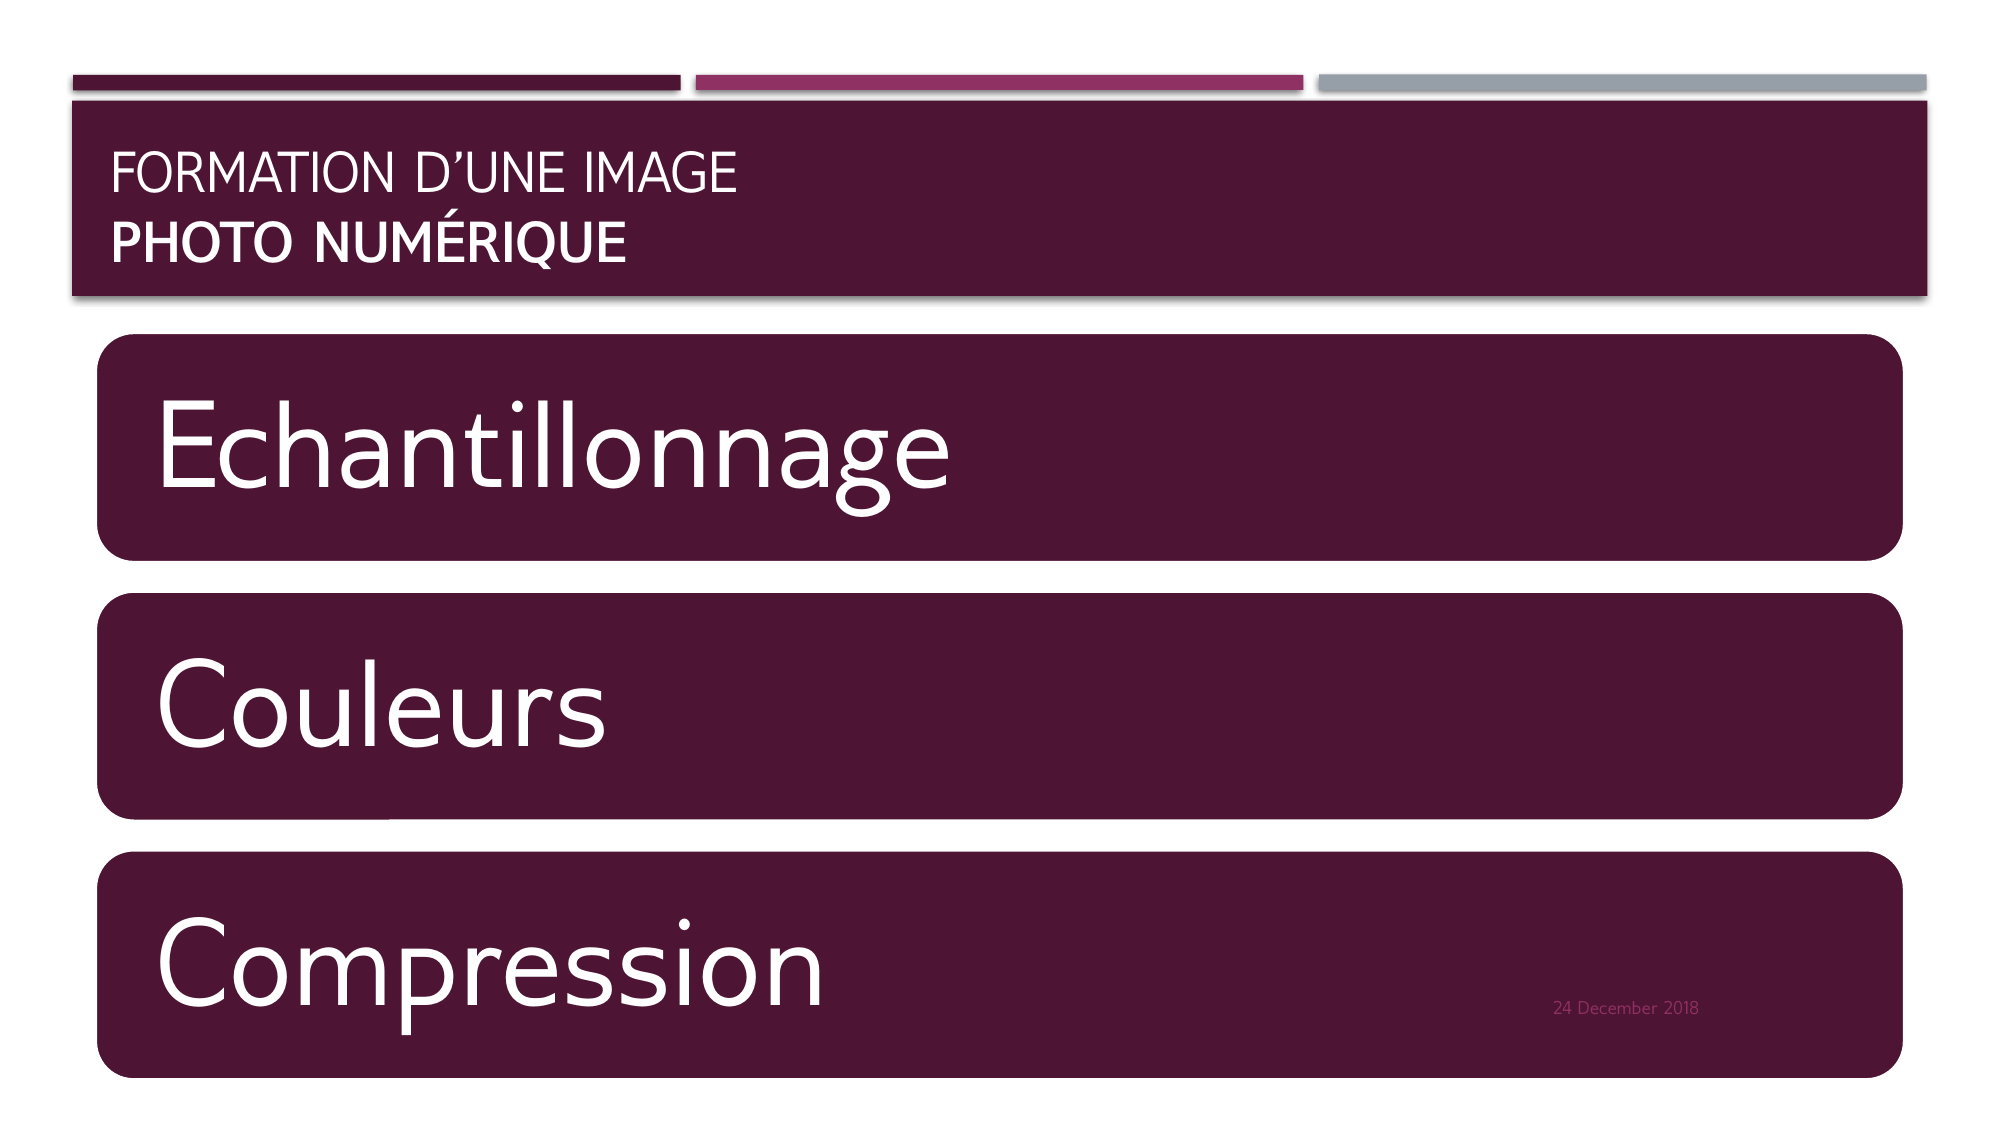

# Formation d’une image Photo numérique
Echantillonnage
Couleurs
Compression
24 December 2018
13